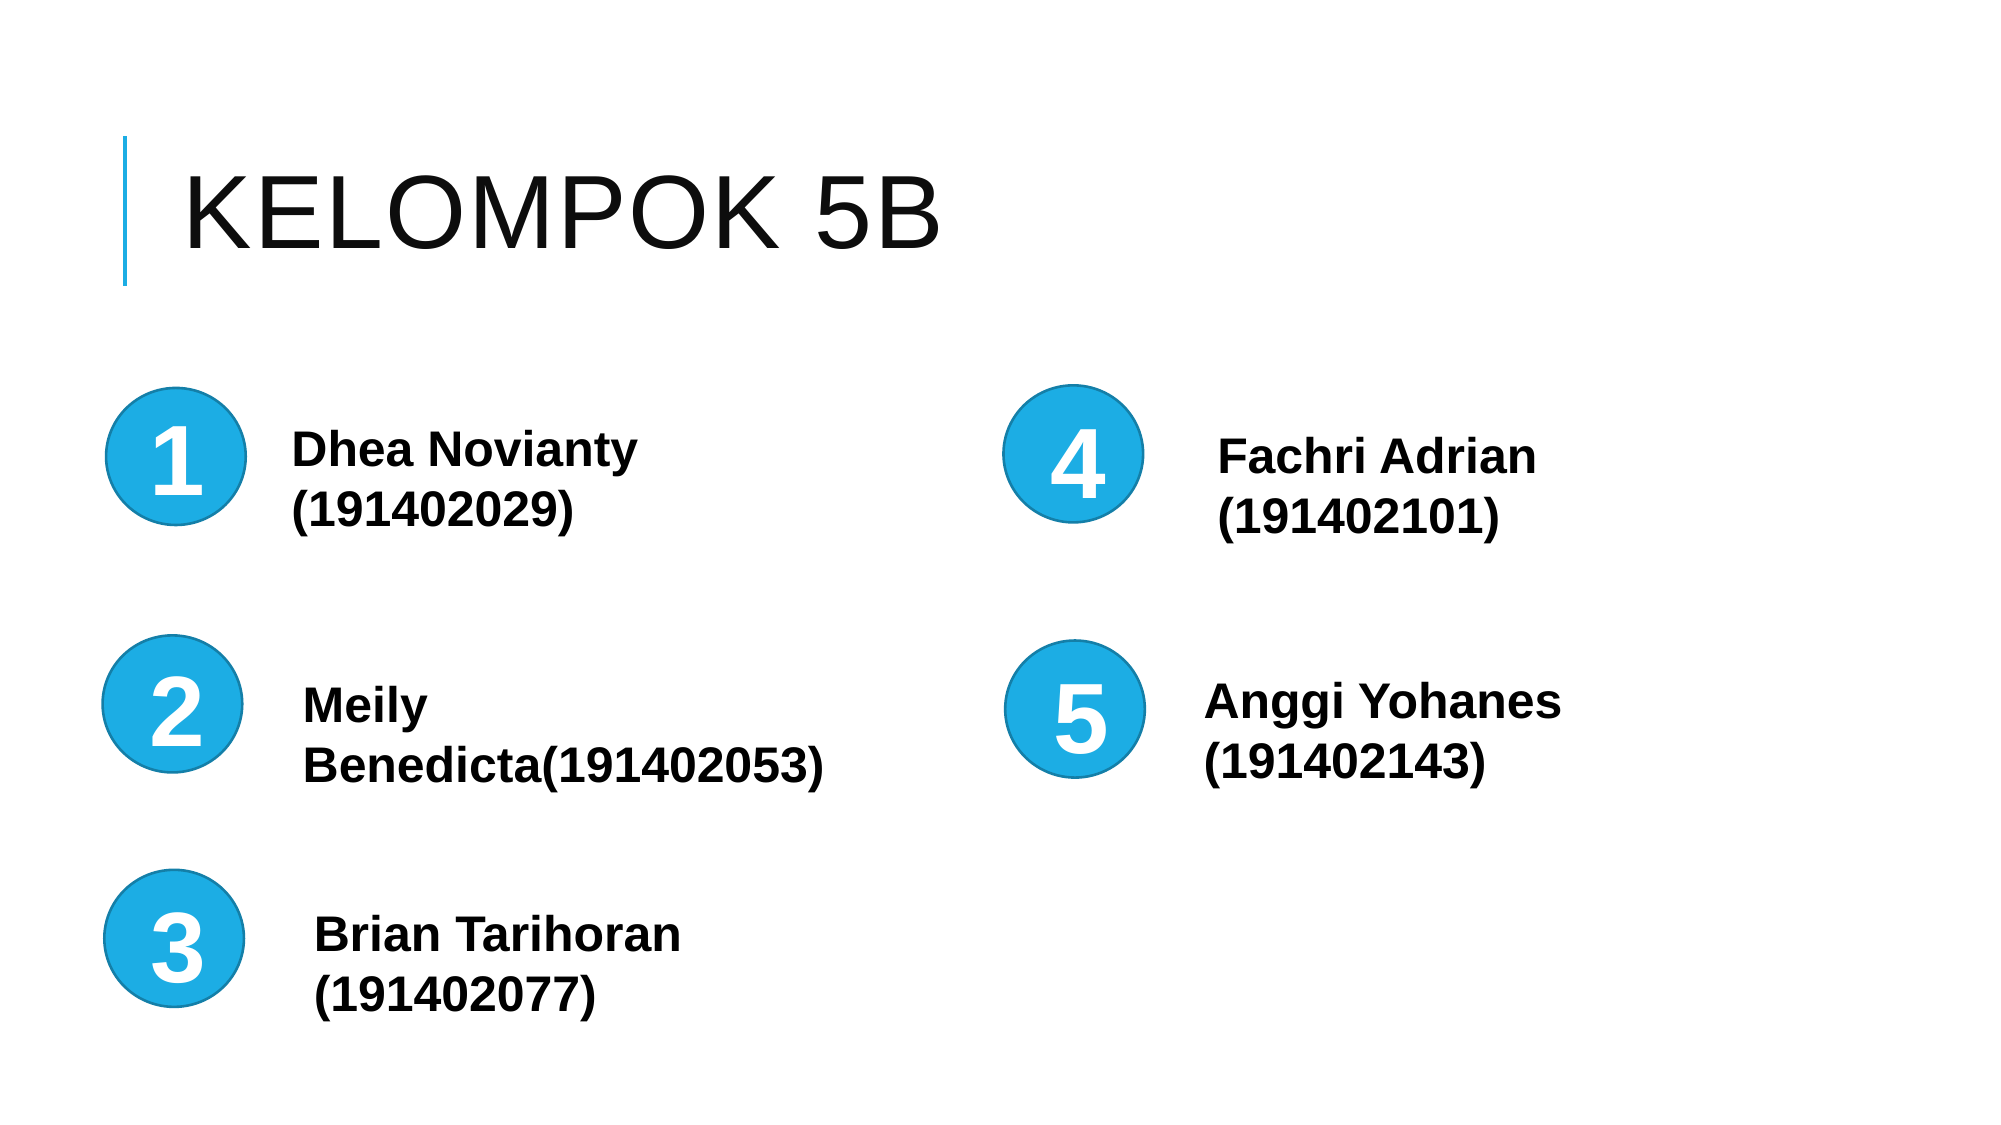

# Kelompok 5B

1
4
Dhea Novianty (191402029)
Fachri Adrian (191402101)

2

5
Anggi Yohanes (191402143)
Meily Benedicta(191402053)

3
Brian Tarihoran (191402077)